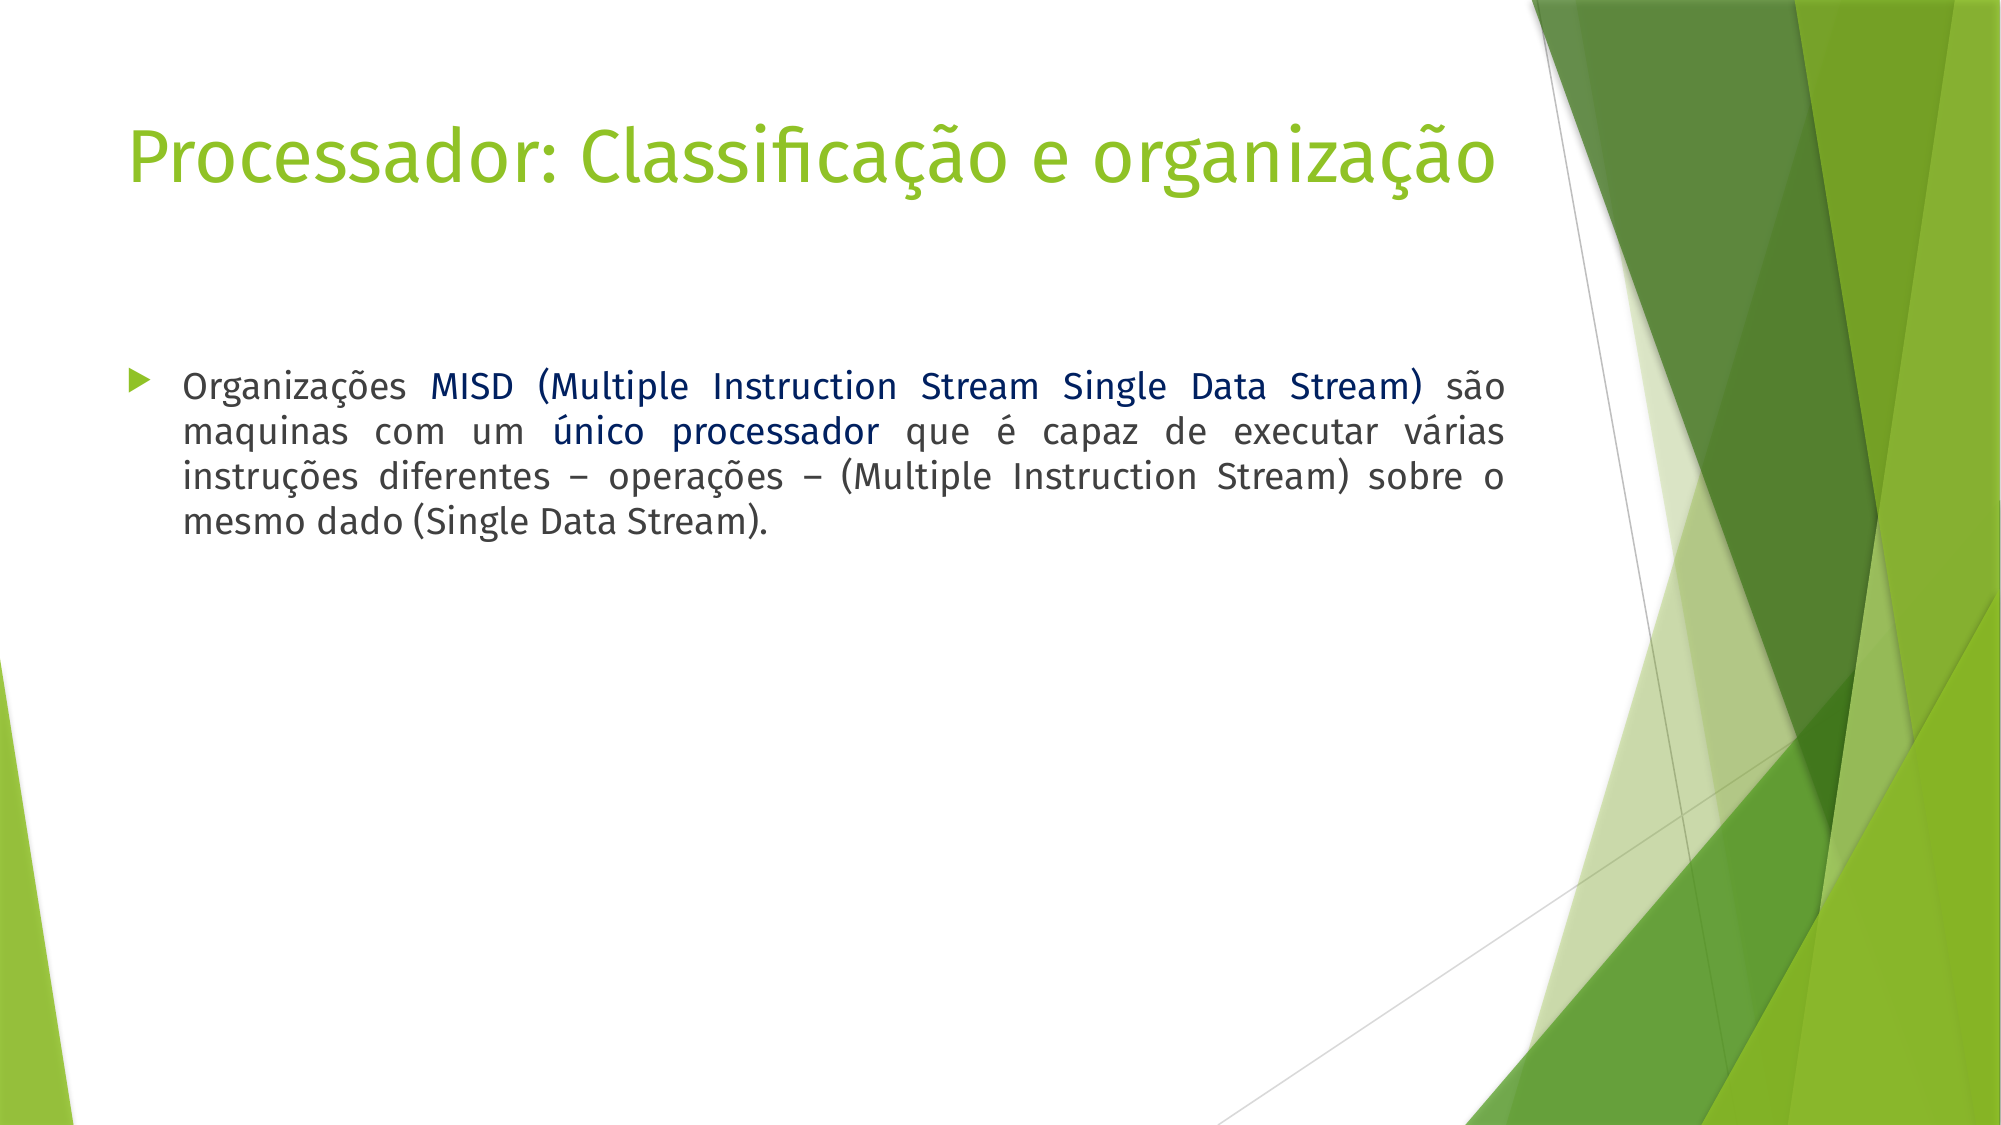

# Processador: Classificação e organização
Organizações MISD (Multiple Instruction Stream Single Data Stream) são maquinas com um único processador que é capaz de executar várias instruções diferentes – operações – (Multiple Instruction Stream) sobre o mesmo dado (Single Data Stream).